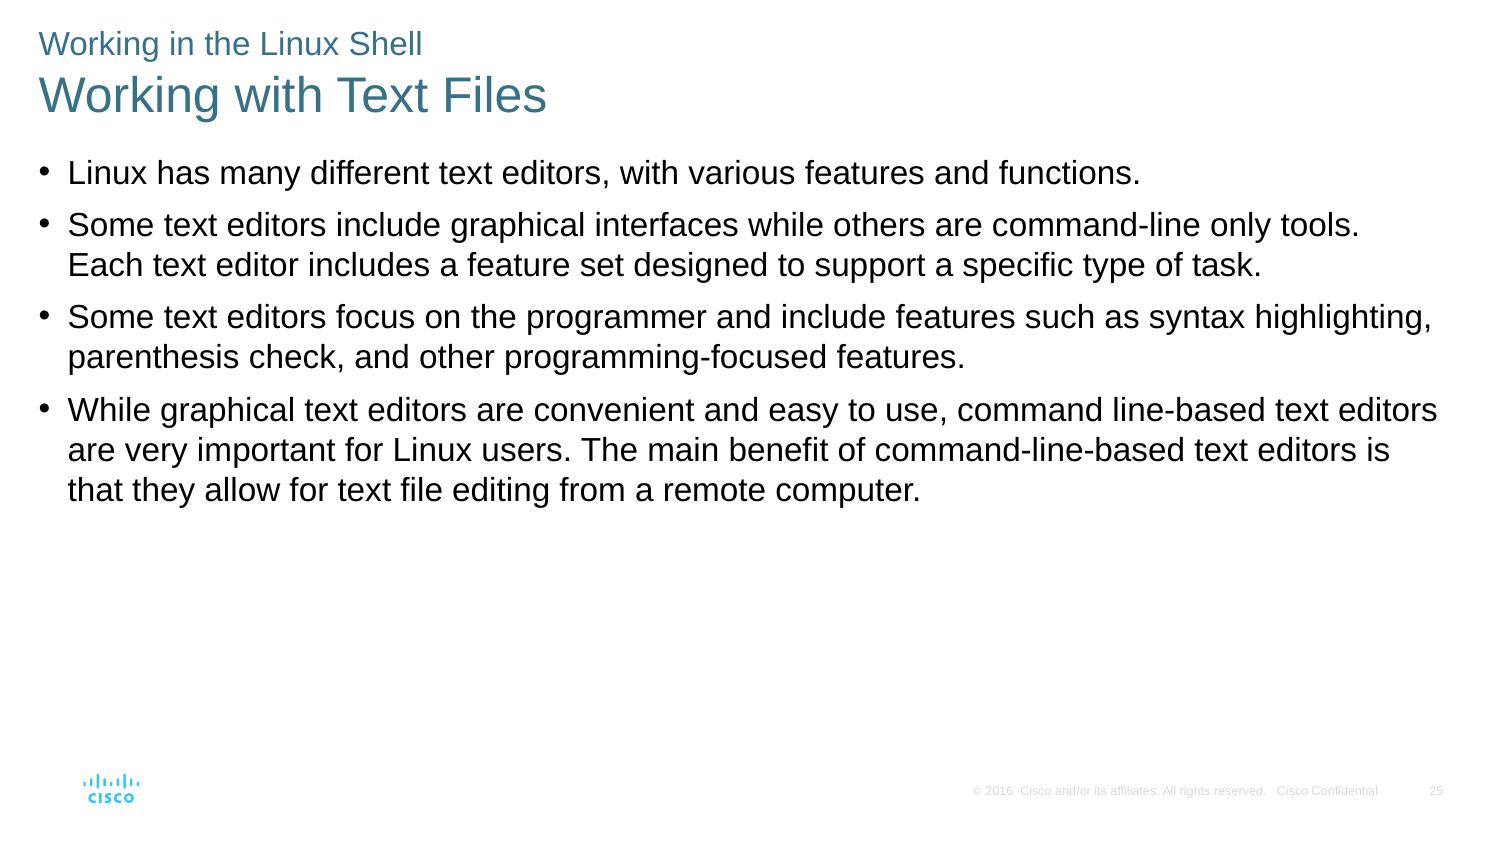

Working in the Linux Shell
Working with Text Files
Linux has many different text editors, with various features and functions.
Some text editors include graphical interfaces while others are command-line only tools. Each text editor includes a feature set designed to support a specific type of task.
Some text editors focus on the programmer and include features such as syntax highlighting, parenthesis check, and other programming-focused features.
While graphical text editors are convenient and easy to use, command line-based text editors are very important for Linux users. The main benefit of command-line-based text editors is that they allow for text file editing from a remote computer.